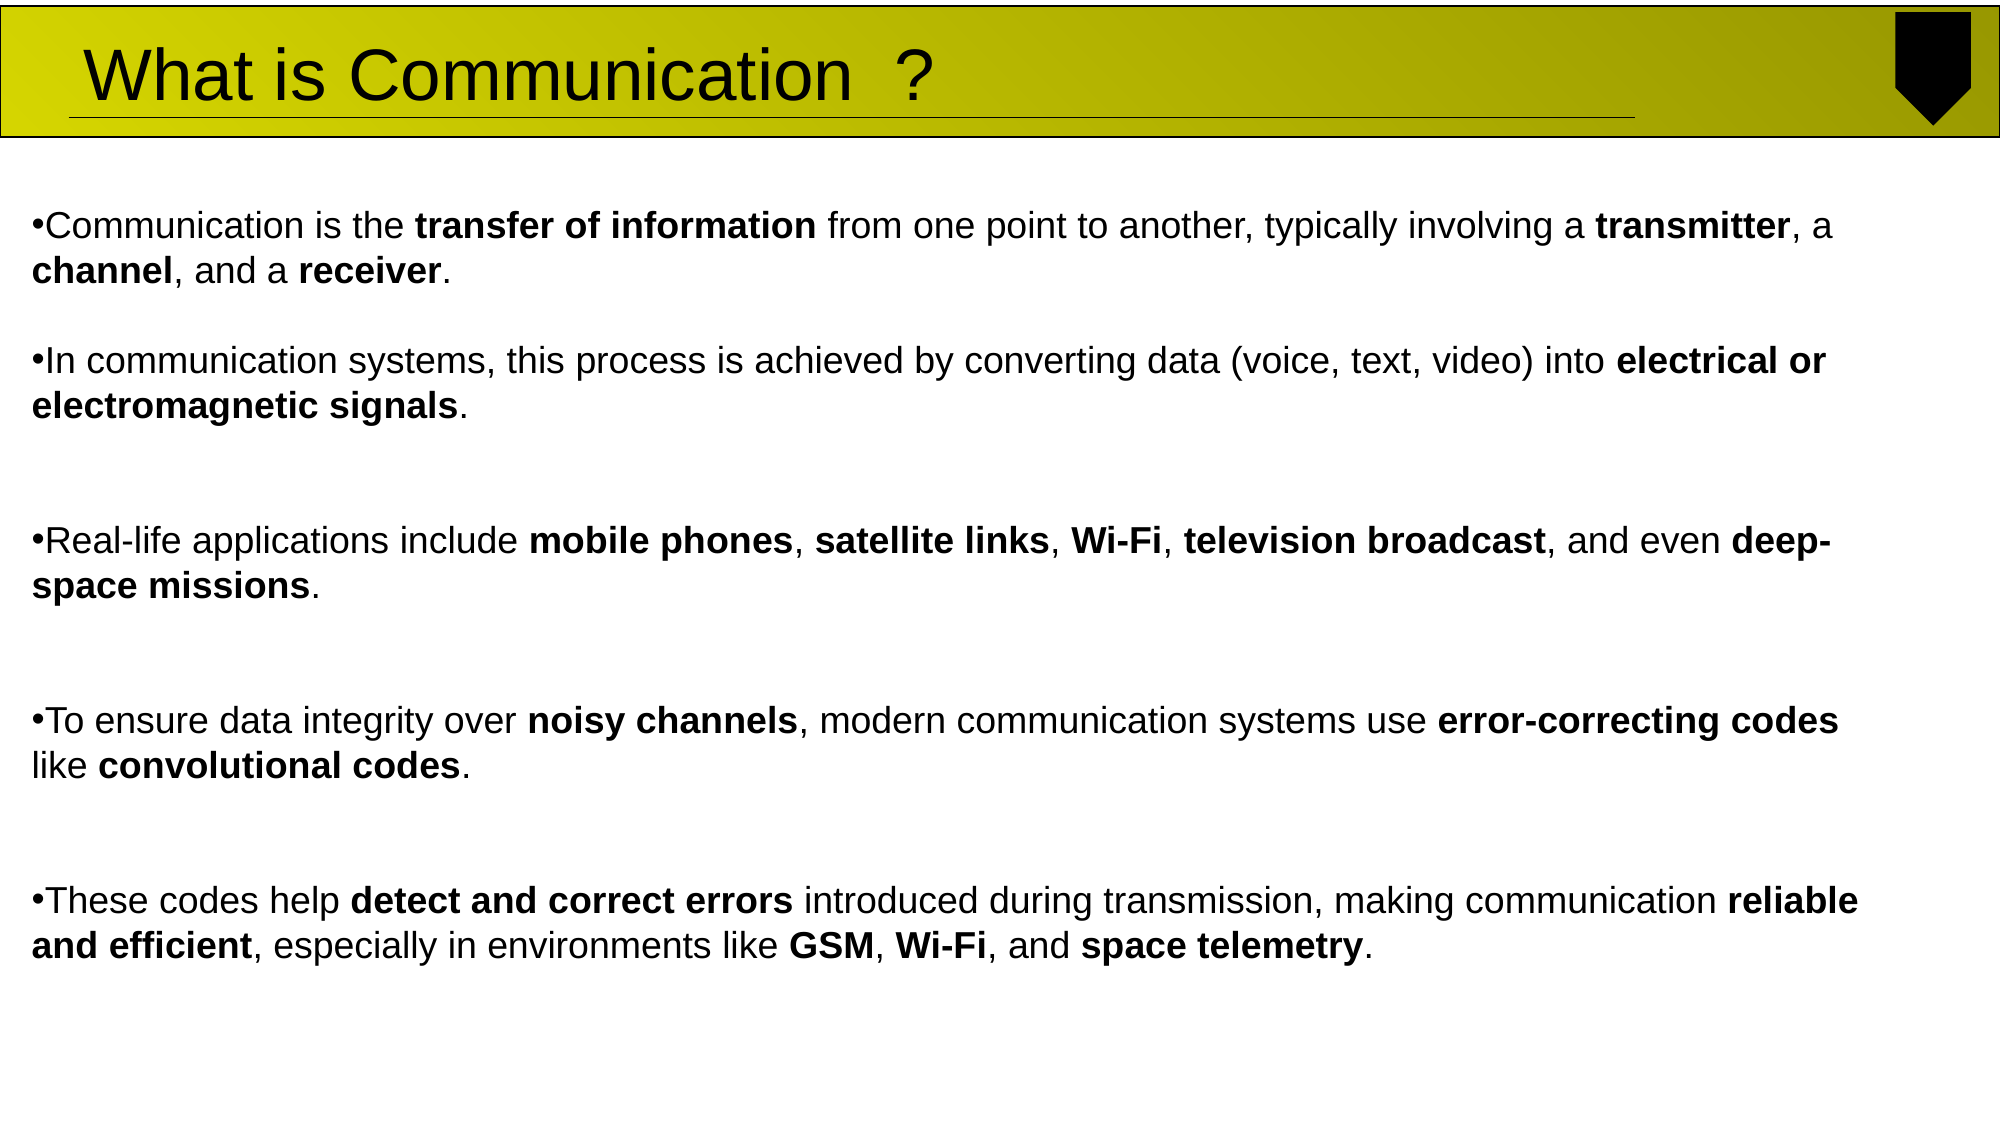

What is
Communication  ?

Communication is the transfer of information from one point to another, typically involving a transmitter, a channel, and a receiver.
In communication systems, this process is achieved by converting data (voice, text, video) into electrical or electromagnetic signals.
Real-life applications include mobile phones, satellite links, Wi-Fi, television broadcast, and even deep-space missions.
To ensure data integrity over noisy channels, modern communication systems use error-correcting codes like convolutional codes.
These codes help detect and correct errors introduced during transmission, making communication reliable and efficient, especially in environments like GSM, Wi-Fi, and space telemetry.